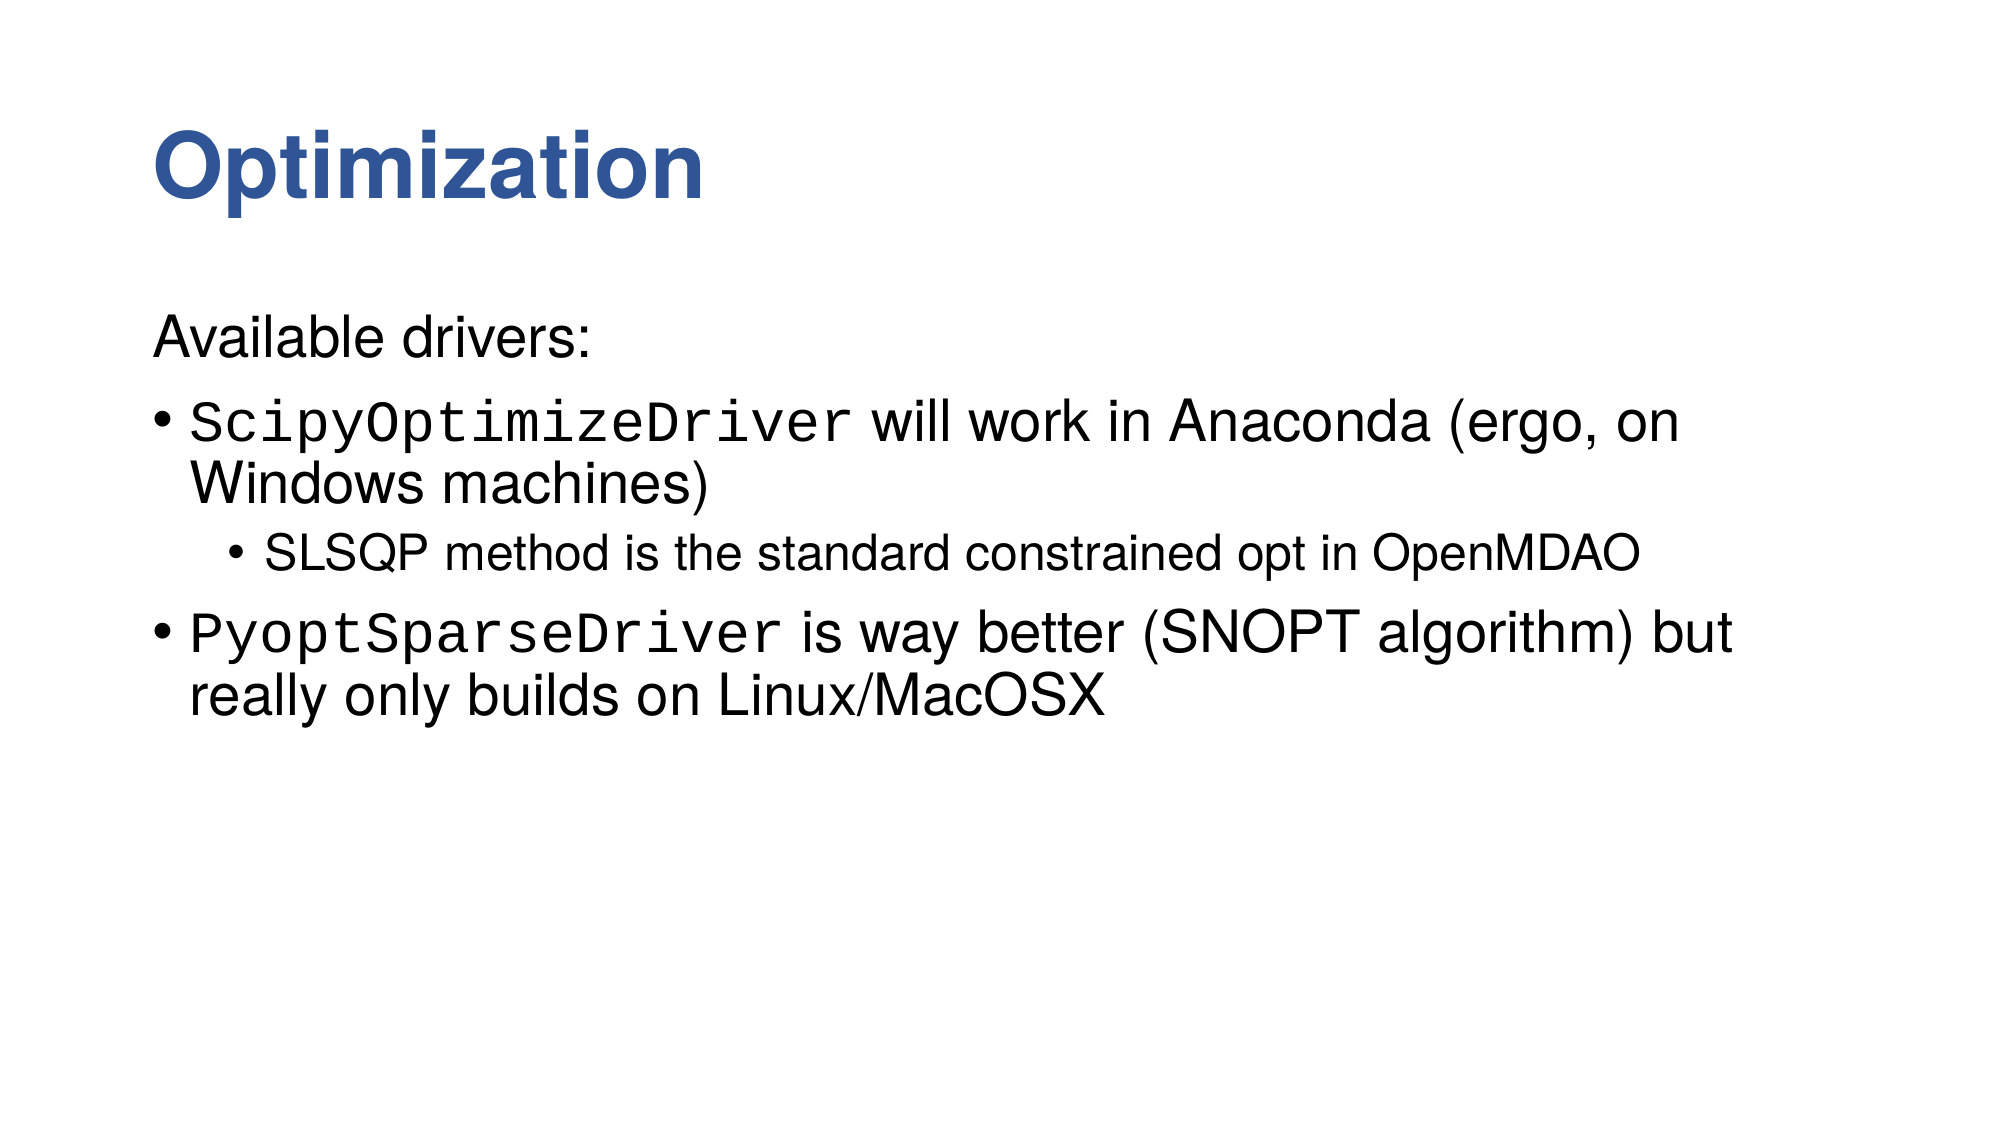

# Optimization
Available drivers:
ScipyOptimizeDriver will work in Anaconda (ergo, on Windows machines)
SLSQP method is the standard constrained opt in OpenMDAO
PyoptSparseDriver is way better (SNOPT algorithm) but really only builds on Linux/MacOSX